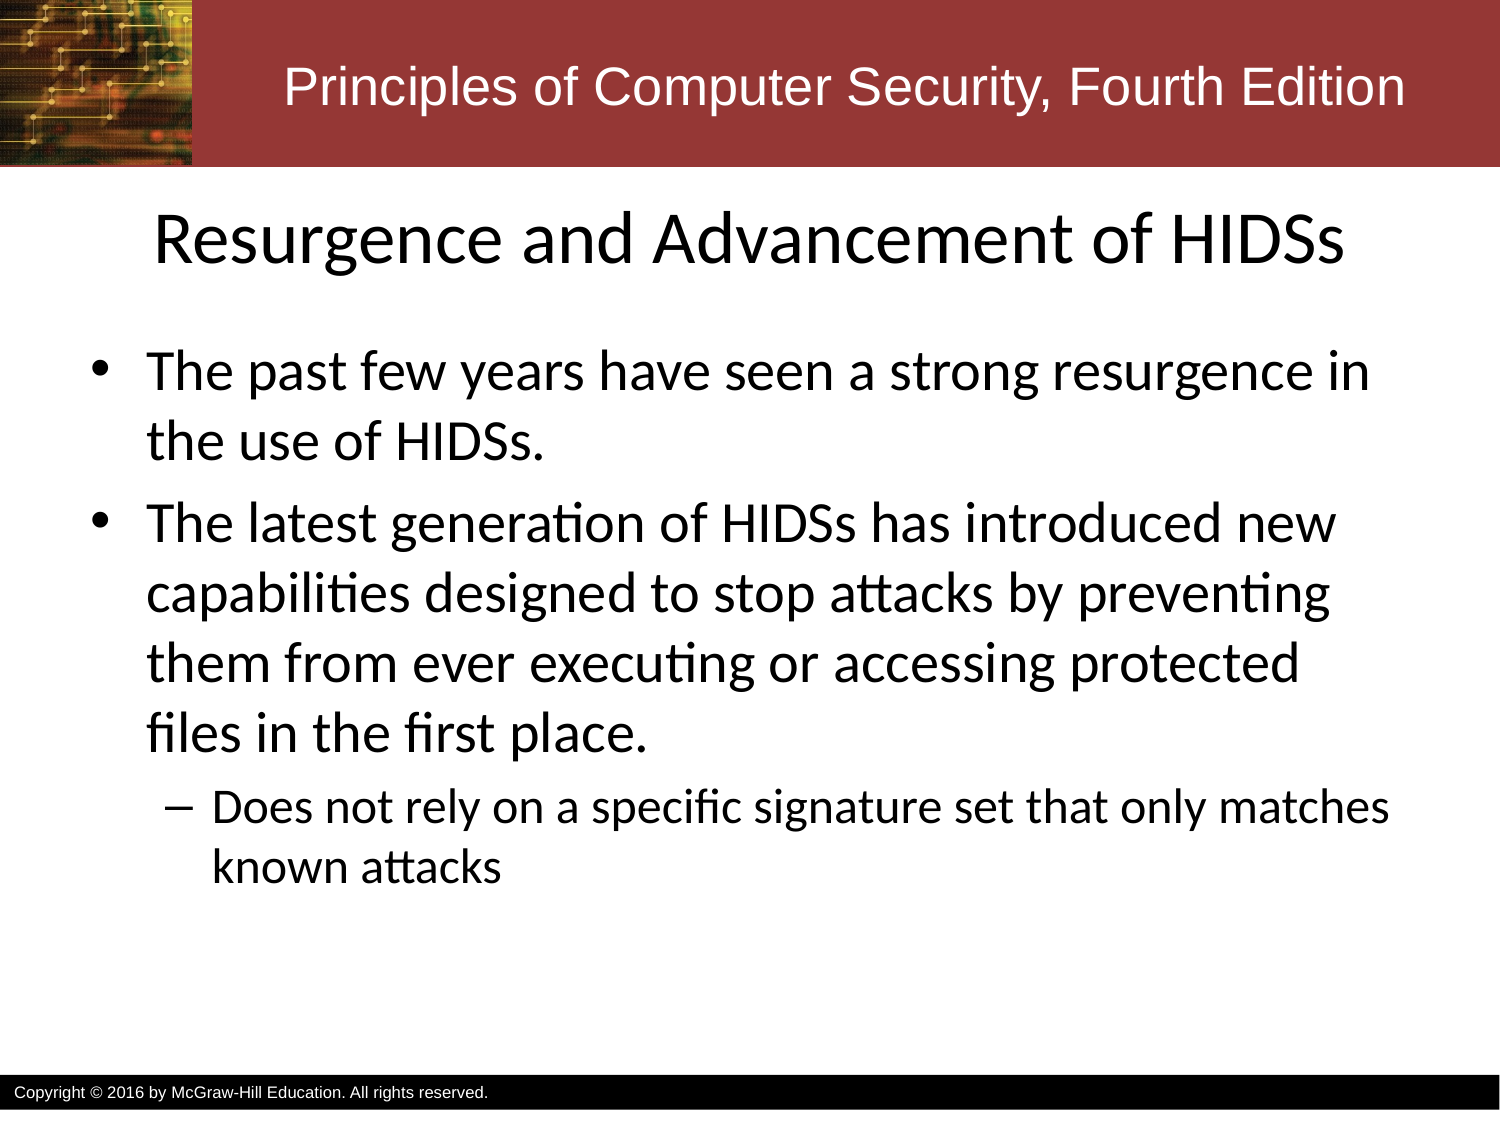

# Resurgence and Advancement of HIDSs
The past few years have seen a strong resurgence in the use of HIDSs.
The latest generation of HIDSs has introduced new capabilities designed to stop attacks by preventing them from ever executing or accessing protected files in the first place.
Does not rely on a specific signature set that only matches known attacks